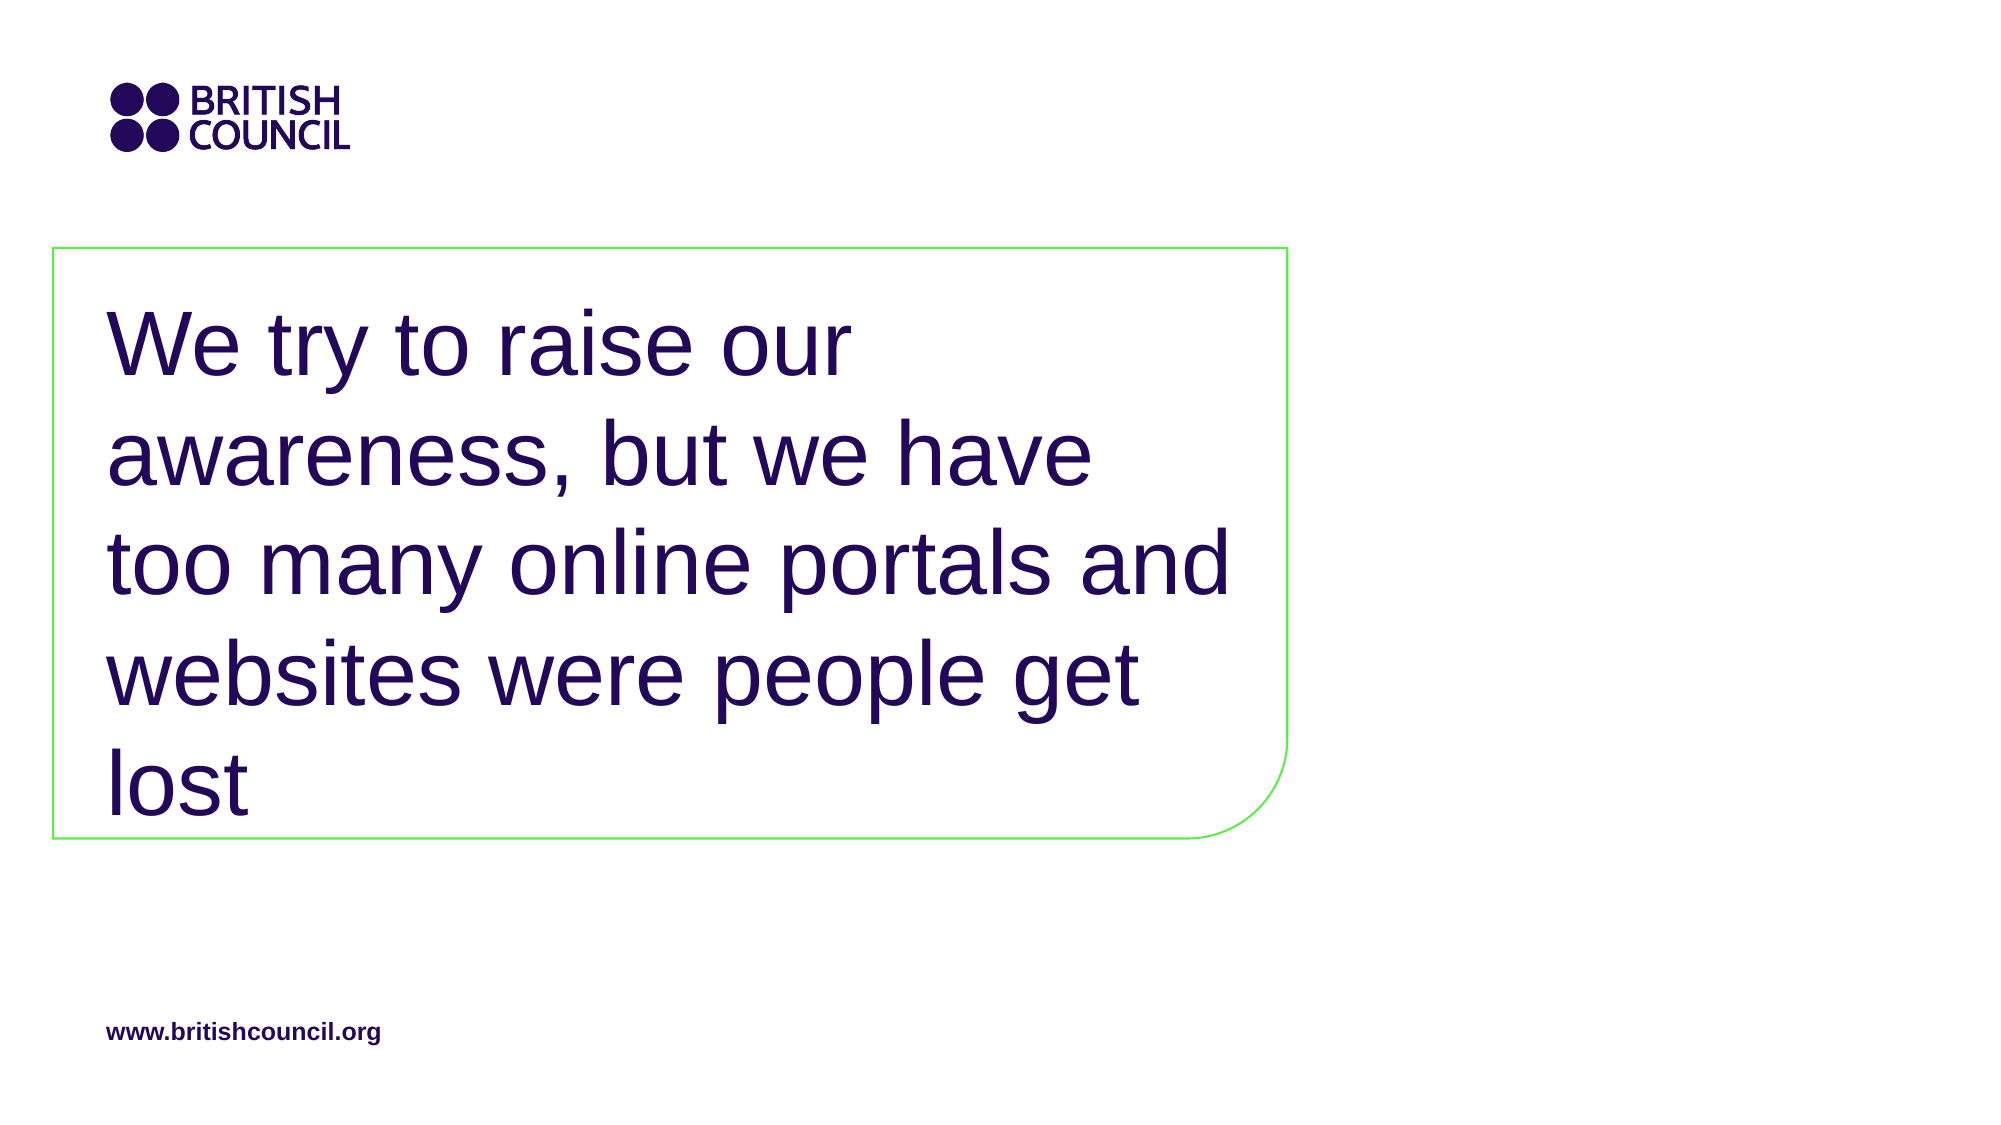

# We try to raise our awareness, but we have too many online portals and websites were people get lost

www.britishcouncil.org